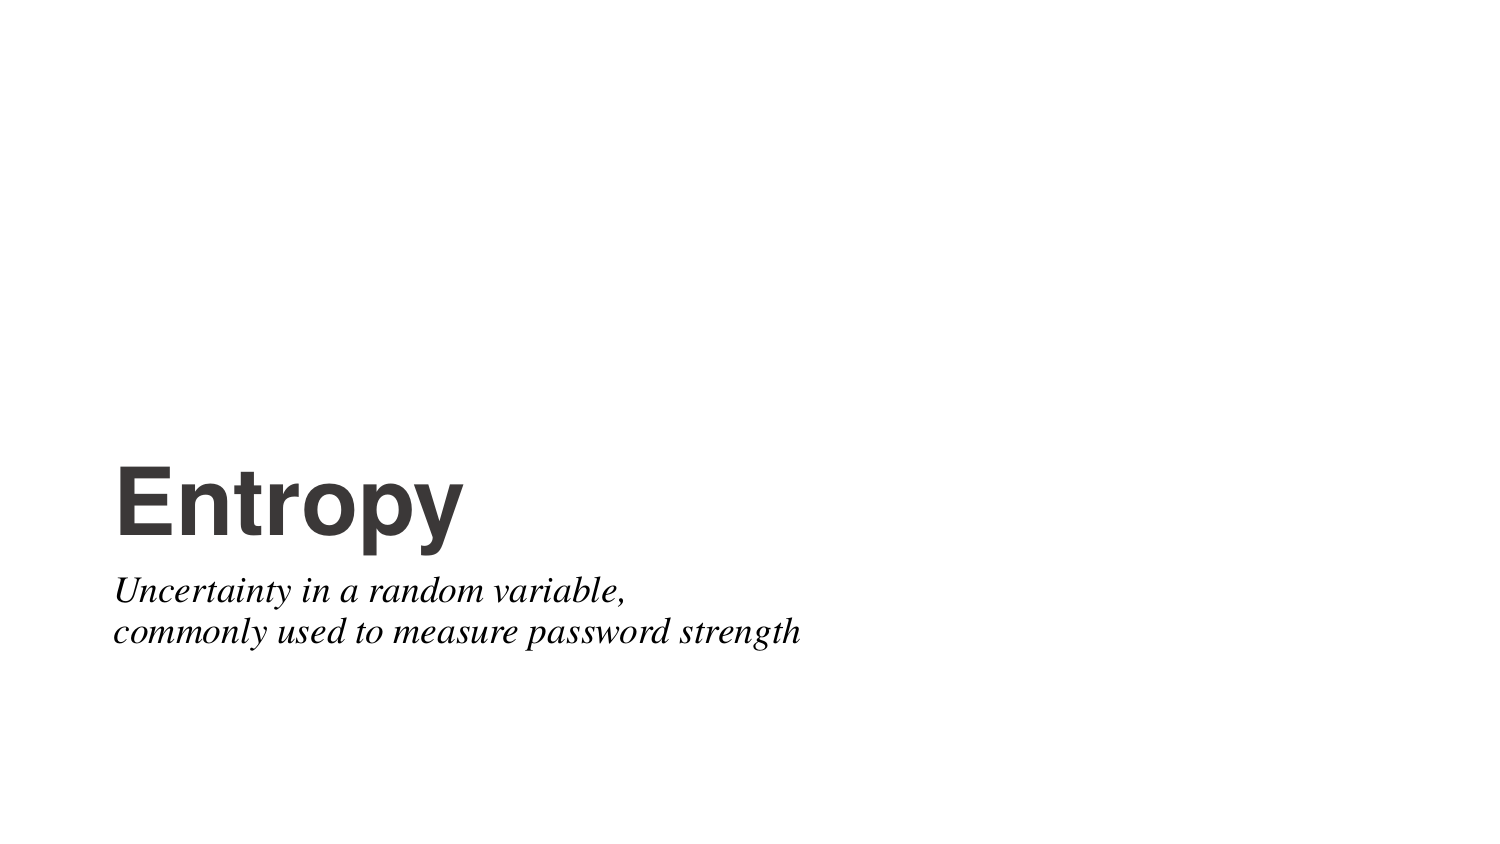

# Entropy
Uncertainty in a random variable,
commonly used to measure password strength